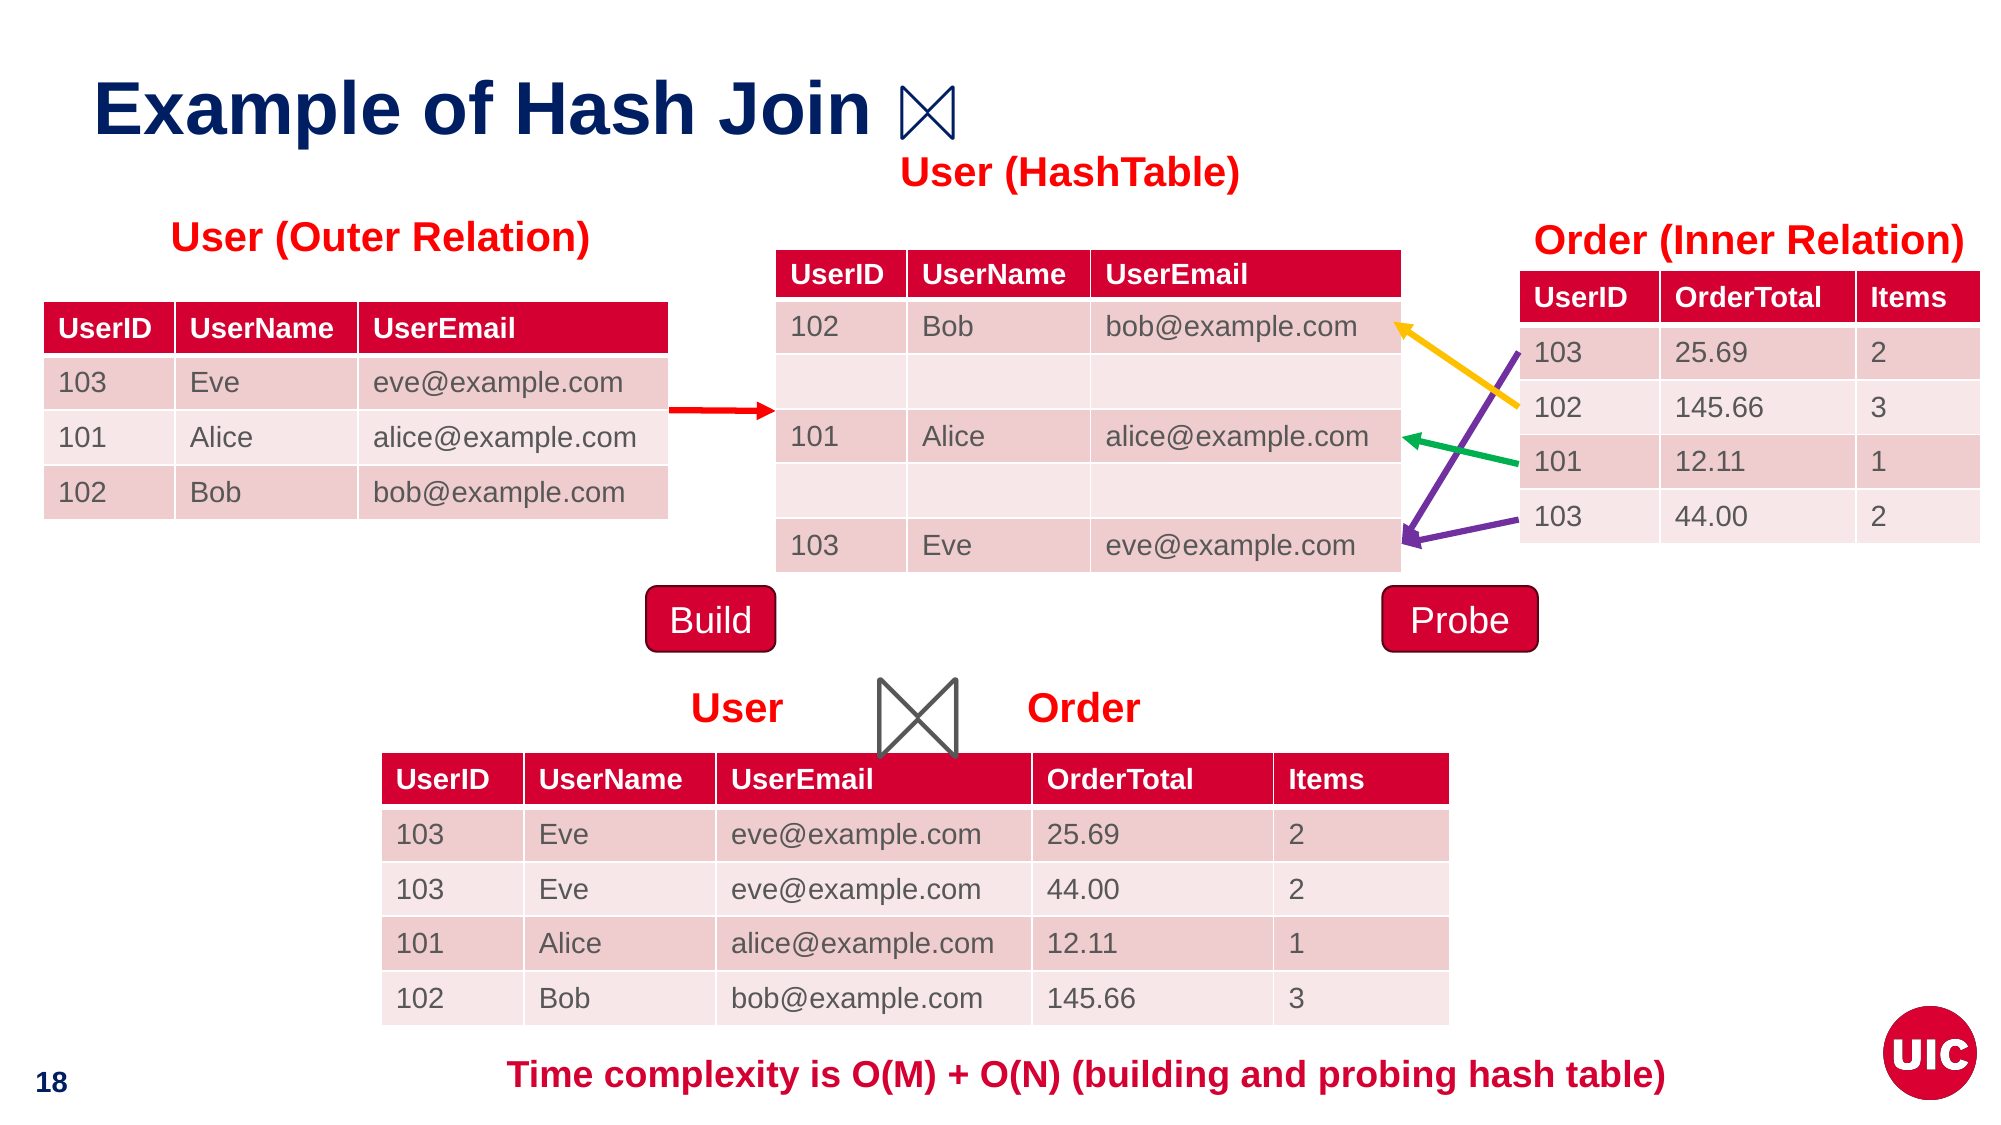

# Example of Hash Join ⨝
User (HashTable)
User (Outer Relation)
Order (Inner Relation)
| UserID | UserName | UserEmail |
| --- | --- | --- |
| 102 | Bob | bob@example.com |
|  |  |  |
| 101 | Alice | alice@example.com |
|  |  |  |
| 103 | Eve | eve@example.com |
| UserID | OrderTotal | Items |
| --- | --- | --- |
| 103 | 25.69 | 2 |
| 102 | 145.66 | 3 |
| 101 | 12.11 | 1 |
| 103 | 44.00 | 2 |
| UserID | UserName | UserEmail |
| --- | --- | --- |
| 103 | Eve | eve@example.com |
| 101 | Alice | alice@example.com |
| 102 | Bob | bob@example.com |
Build
Probe
⨝
Order
User
| UserID | UserName | UserEmail | OrderTotal | Items |
| --- | --- | --- | --- | --- |
| 103 | Eve | eve@example.com | 25.69 | 2 |
| 103 | Eve | eve@example.com | 44.00 | 2 |
| 101 | Alice | alice@example.com | 12.11 | 1 |
| 102 | Bob | bob@example.com | 145.66 | 3 |
Time complexity is O(M) + O(N) (building and probing hash table)